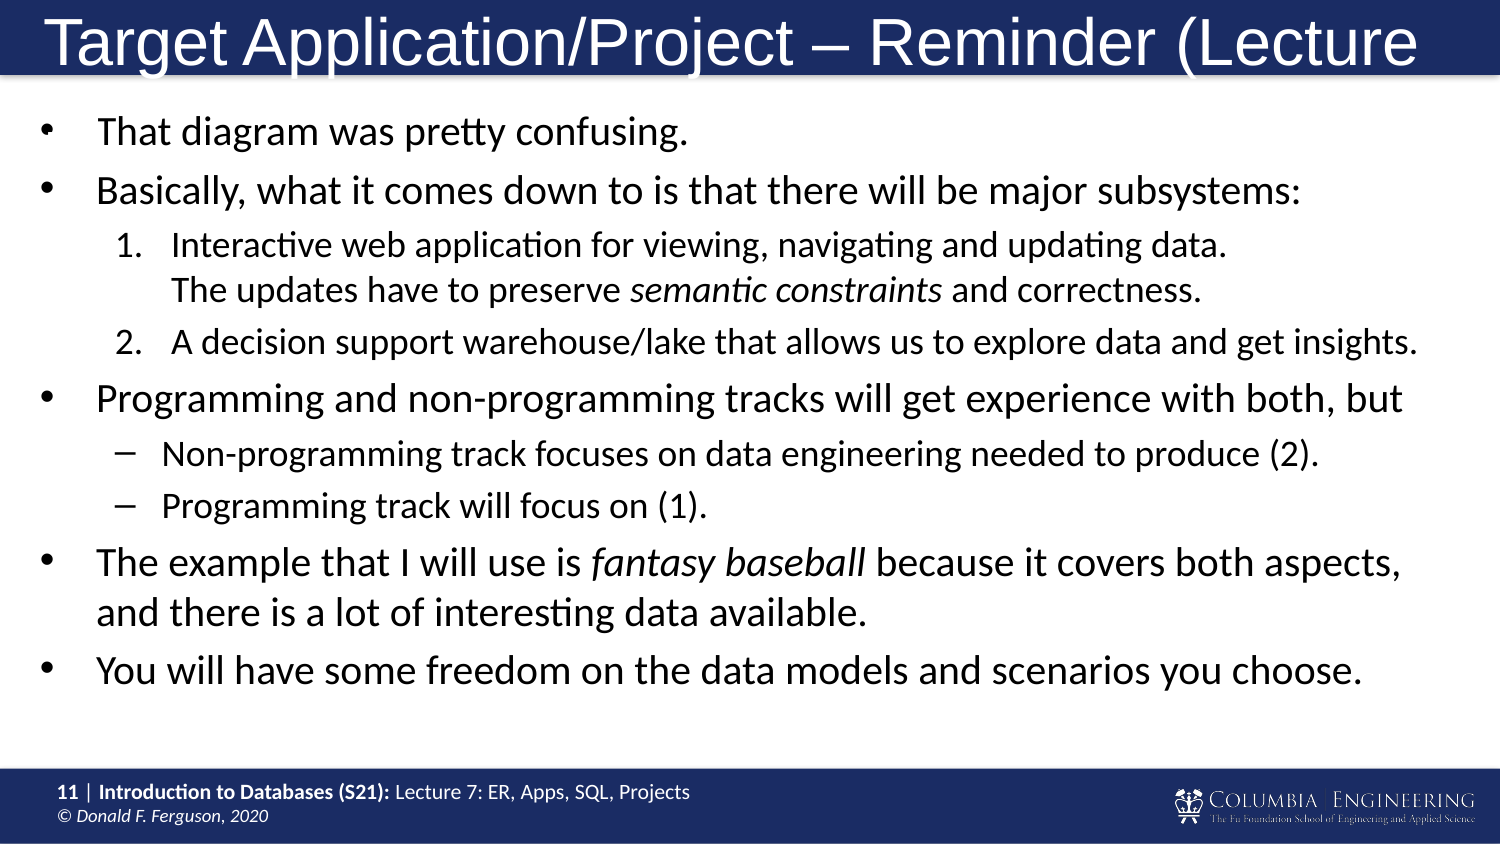

# Target Application/Project – Reminder (Lecture 1)
That diagram was pretty confusing.
Basically, what it comes down to is that there will be major subsystems:
Interactive web application for viewing, navigating and updating data.
The updates have to preserve semantic constraints and correctness.
A decision support warehouse/lake that allows us to explore data and get insights.
Programming and non-programming tracks will get experience with both, but
Non-programming track focuses on data engineering needed to produce (2).
Programming track will focus on (1).
The example that I will use is fantasy baseball because it covers both aspects,
and there is a lot of interesting data available.
You will have some freedom on the data models and scenarios you choose.